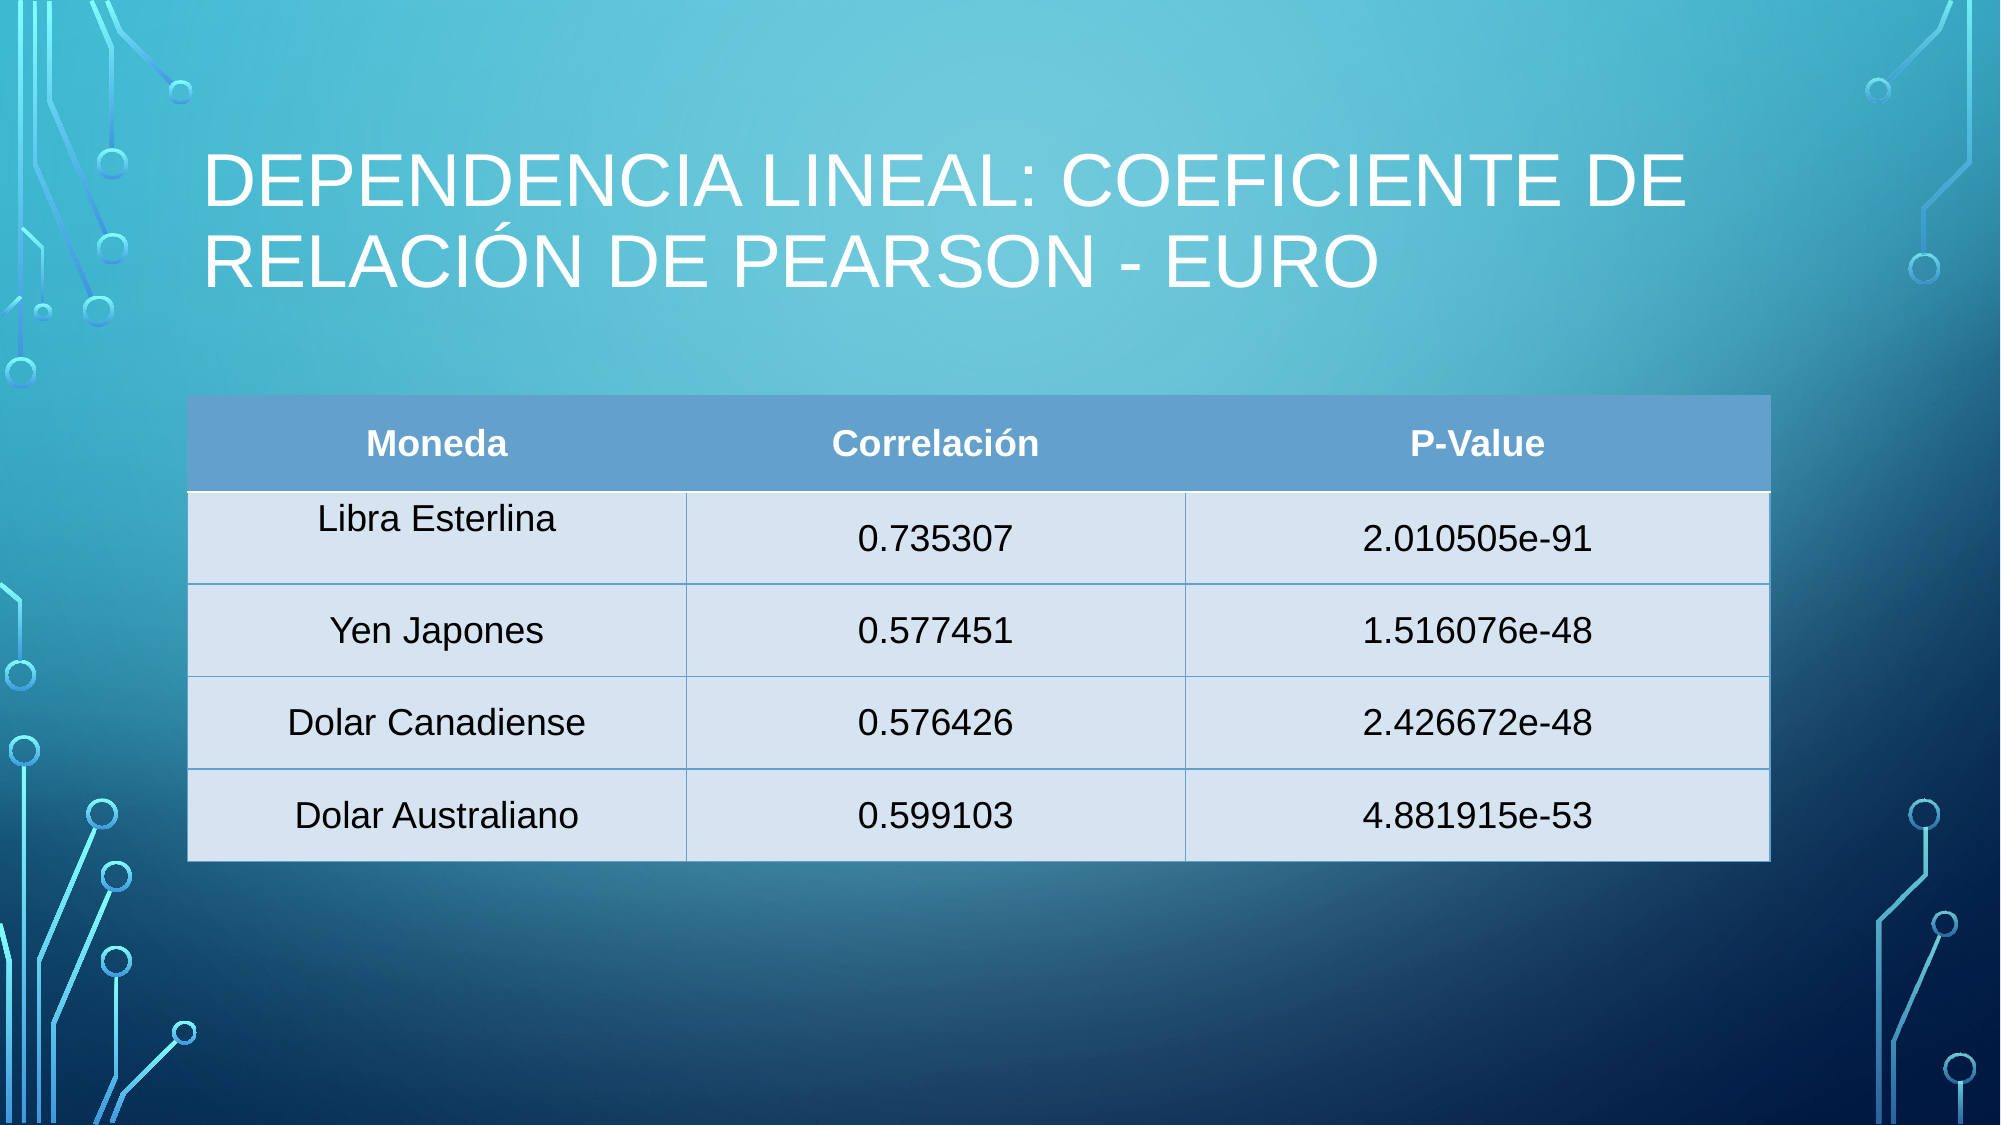

# Dependencia Lineal: Coeficiente de relación de Pearson - EURO
| Moneda | Correlación | P-Value |
| --- | --- | --- |
| Libra Esterlina | 0.735307 | 2.010505e-91 |
| Yen Japones | 0.577451 | 1.516076e-48 |
| Dolar Canadiense | 0.576426 | 2.426672e-48 |
| Dolar Australiano | 0.599103 | 4.881915e-53 |